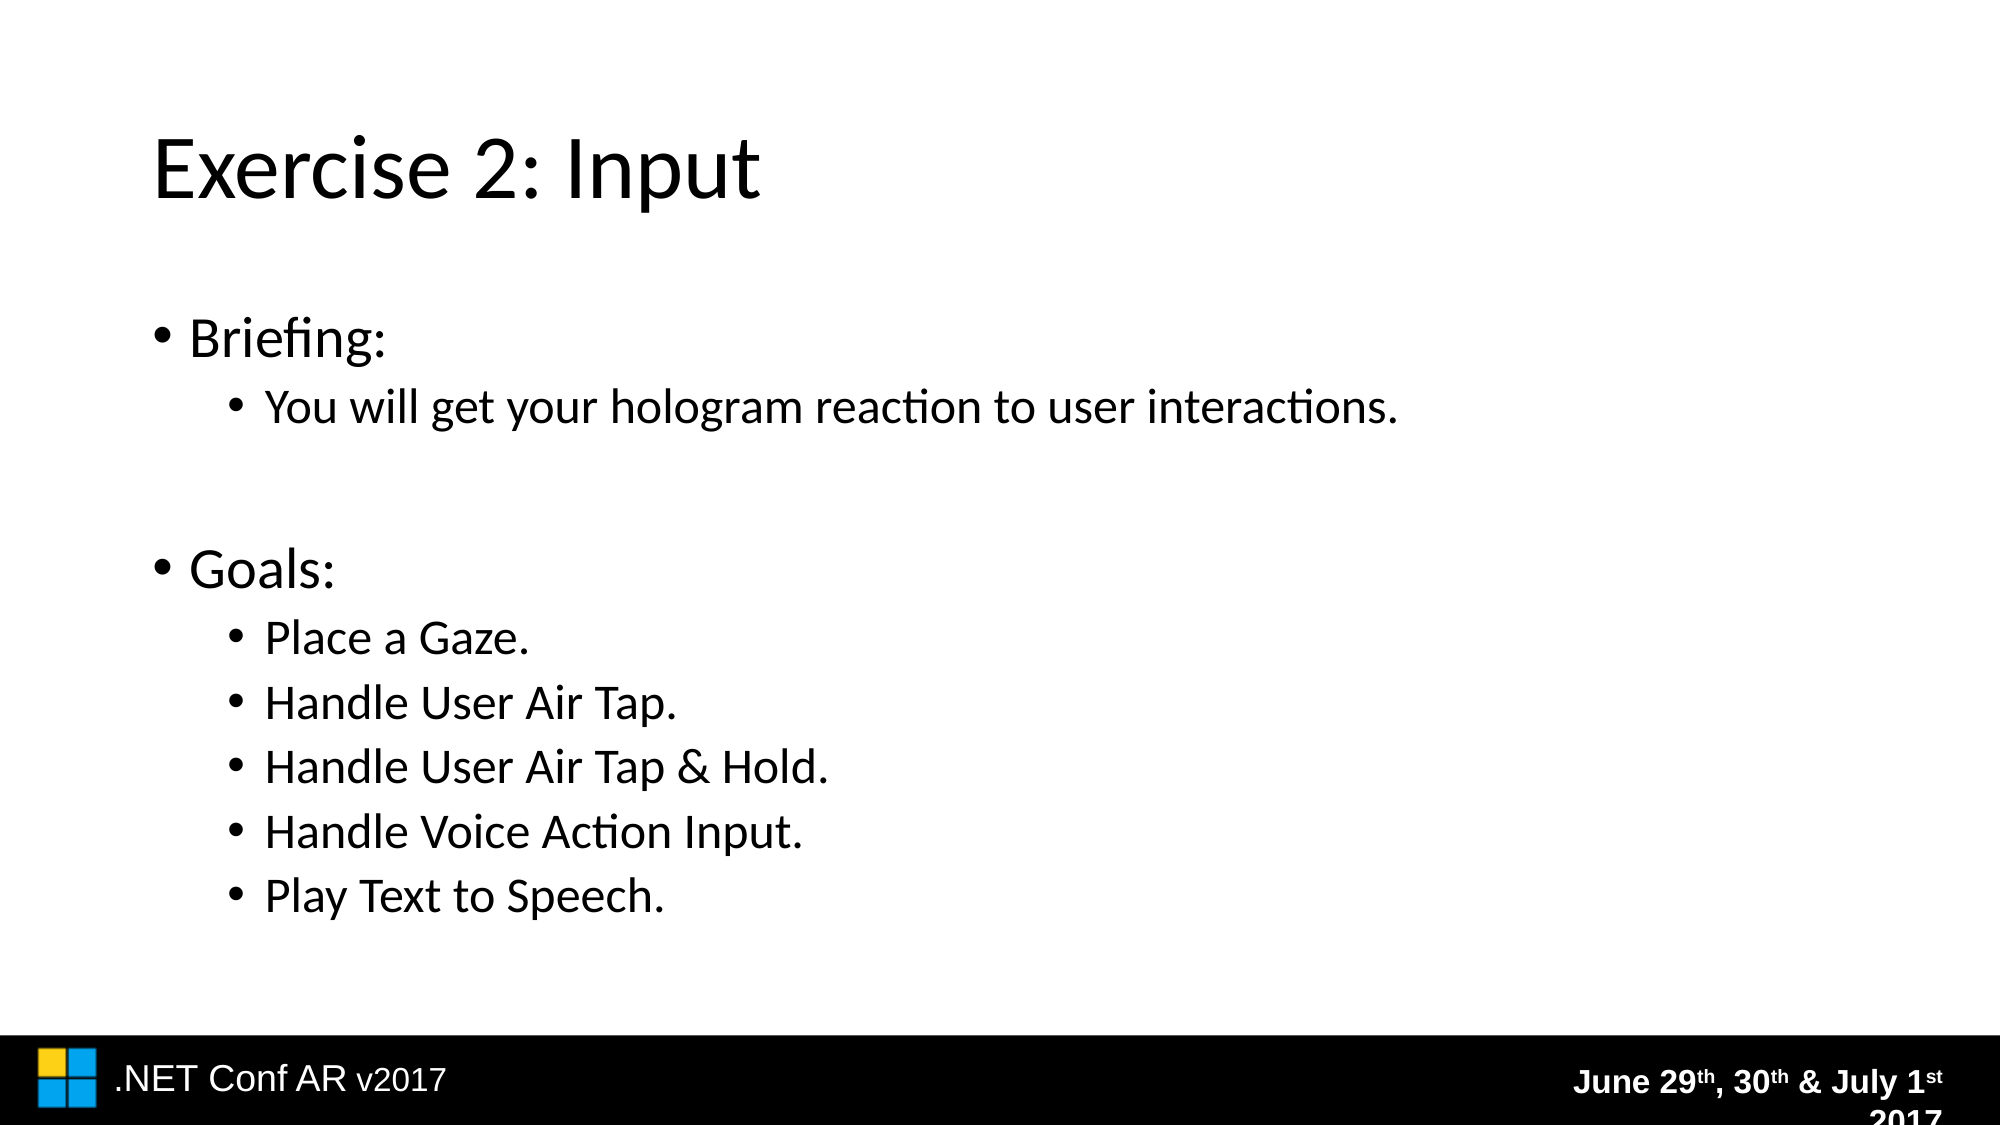

# Exercise 2: Input
Briefing:
You will get your hologram reaction to user interactions.

Goals:
Place a Gaze.
Handle User Air Tap.
Handle User Air Tap & Hold.
Handle Voice Action Input.
Play Text to Speech.